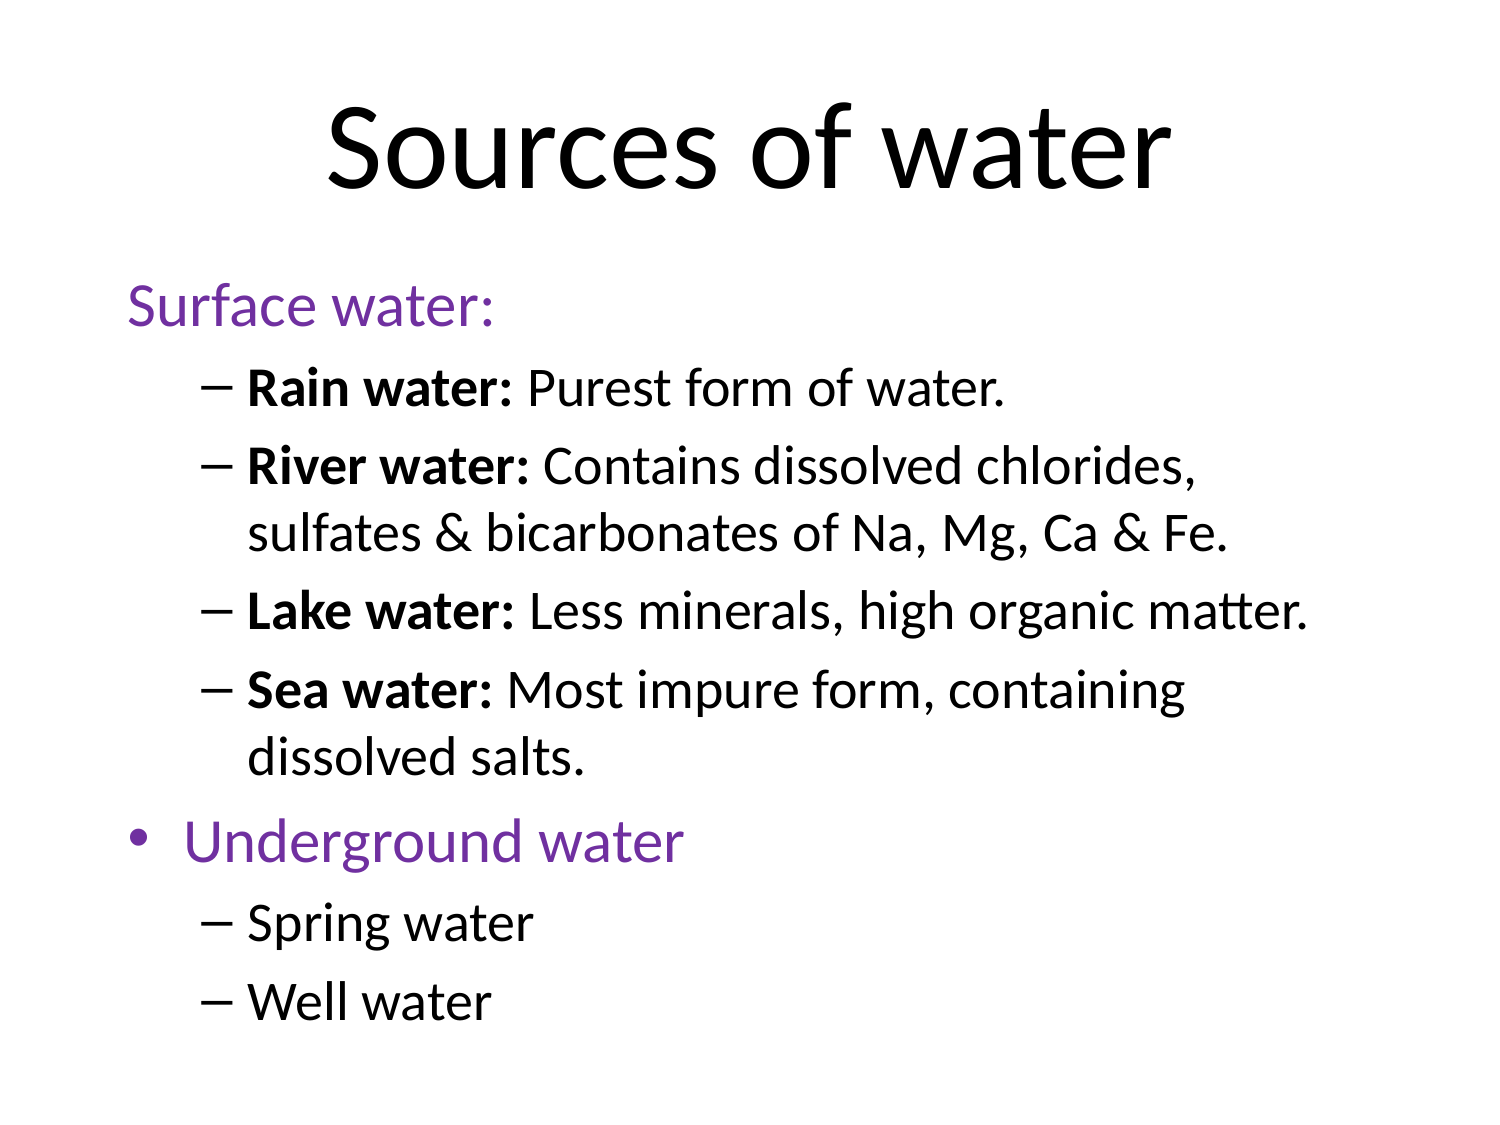

# Sources of water
Surface water:
Rain water: Purest form of water.
River water: Contains dissolved chlorides, sulfates & bicarbonates of Na, Mg, Ca & Fe.
Lake water: Less minerals, high organic matter.
Sea water: Most impure form, containing dissolved salts.
Underground water
Spring water
Well water